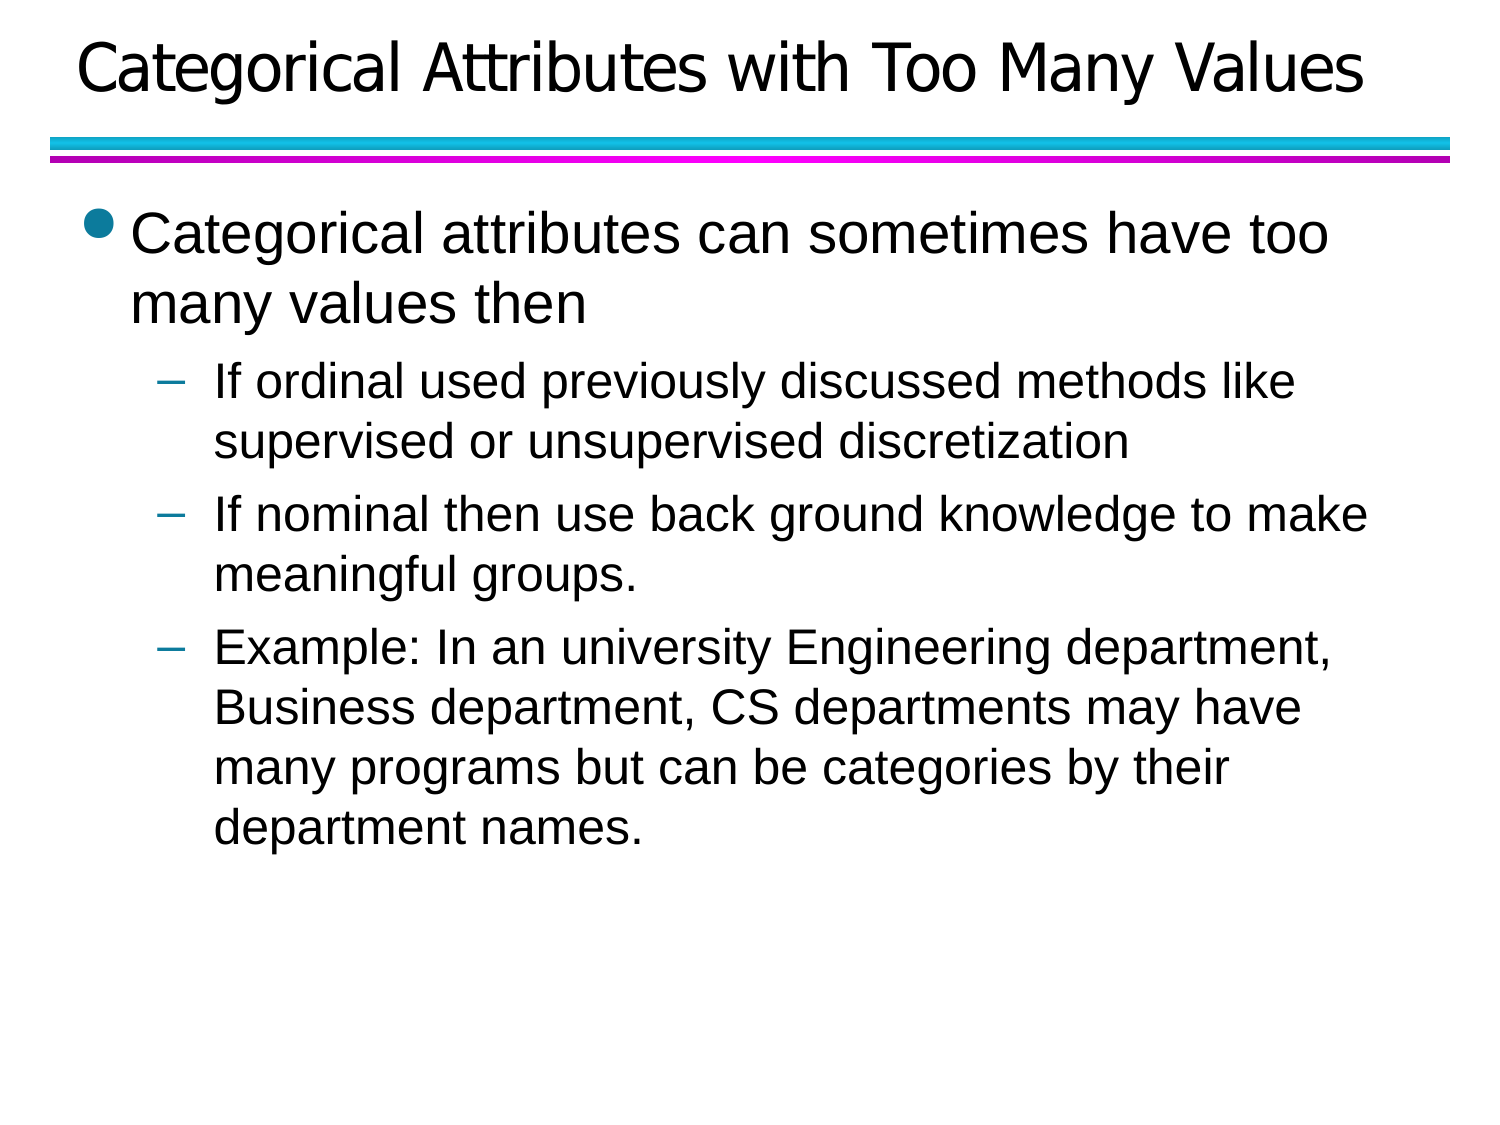

# Categorical Attributes with Too Many Values
Categorical attributes can sometimes have too many values then
If ordinal used previously discussed methods like supervised or unsupervised discretization
If nominal then use back ground knowledge to make meaningful groups.
Example: In an university Engineering department, Business department, CS departments may have many programs but can be categories by their department names.